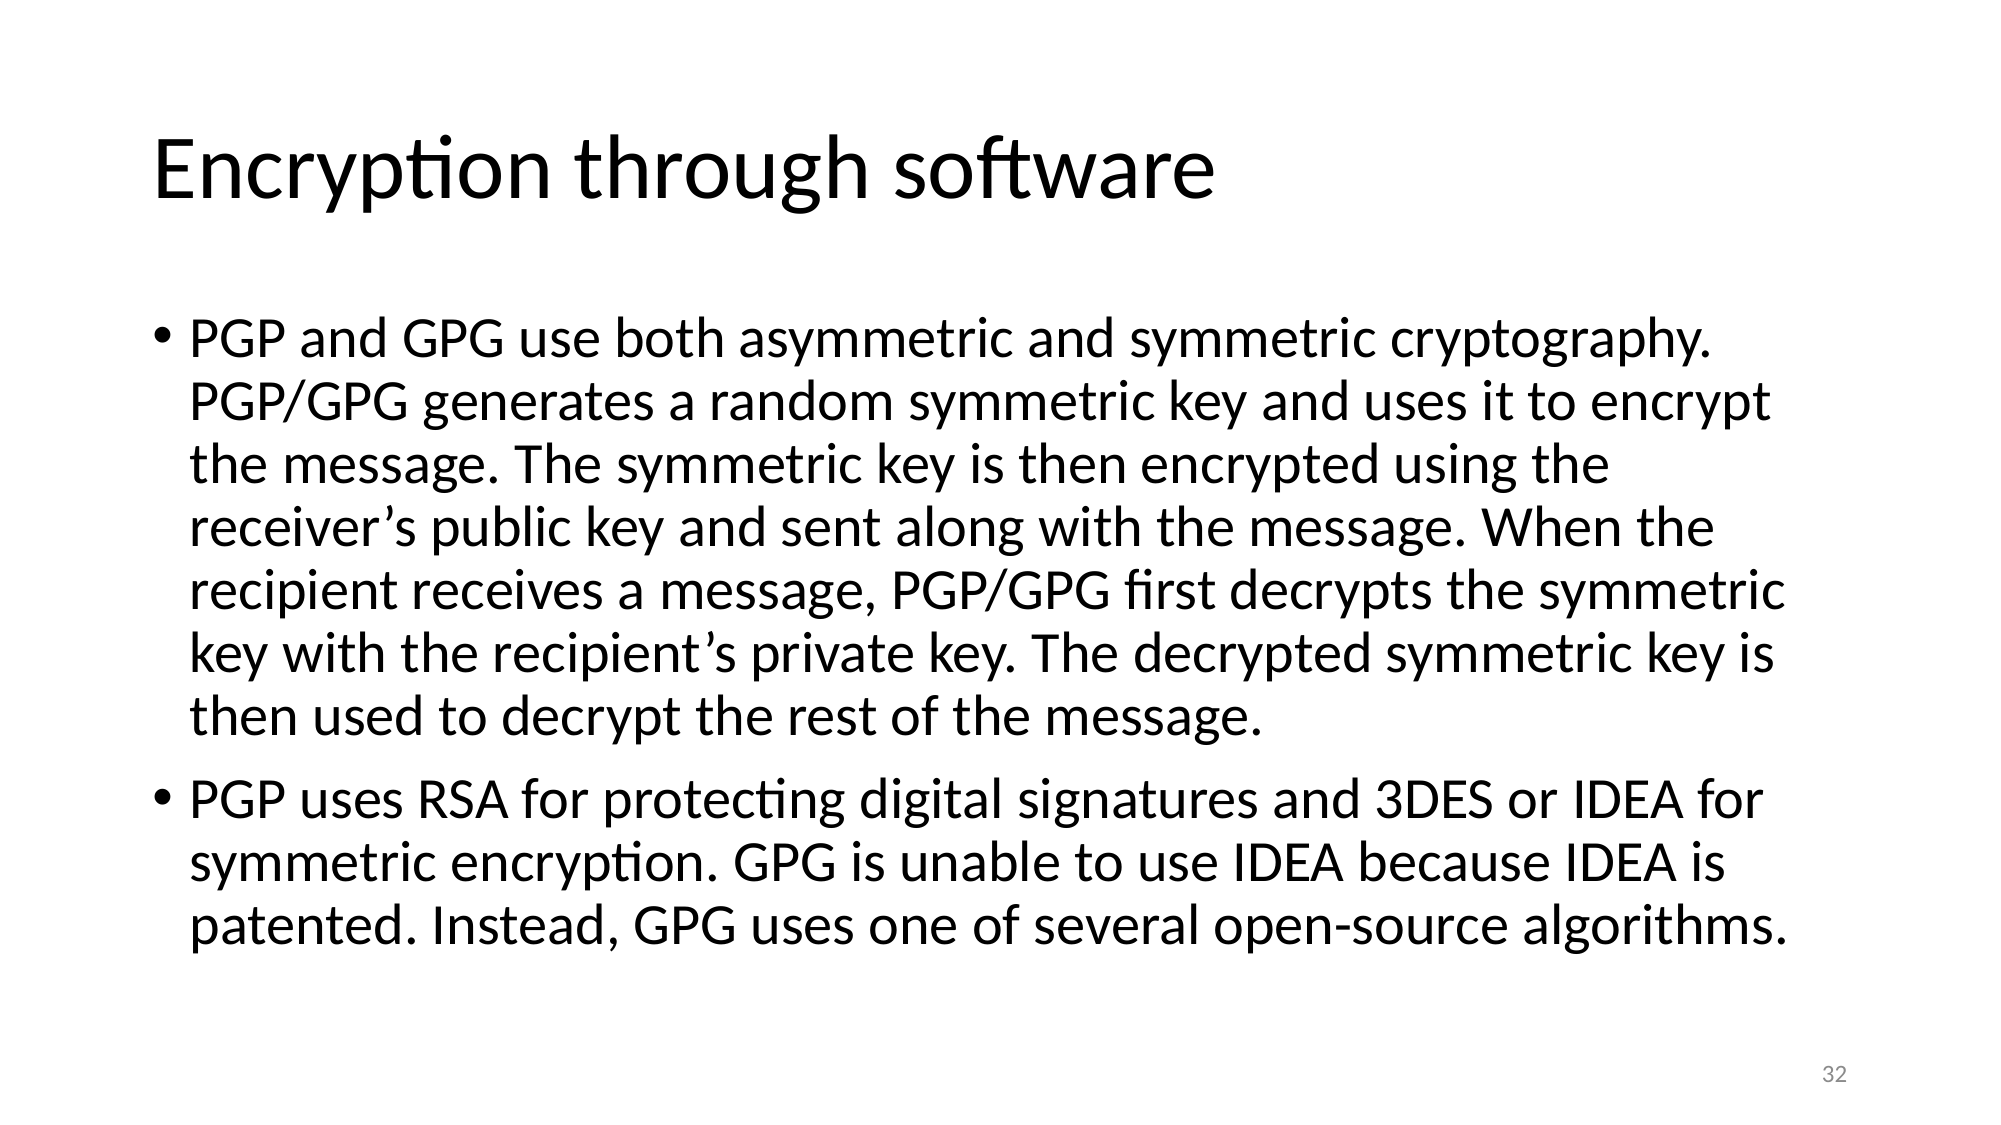

# Encryption through software
PGP and GPG use both asymmetric and symmetric cryptography. PGP/GPG generates a random symmetric key and uses it to encrypt the message. The symmetric key is then encrypted using the receiver’s public key and sent along with the message. When the recipient receives a message, PGP/GPG first decrypts the symmetric key with the recipient’s private key. The decrypted symmetric key is then used to decrypt the rest of the message.
PGP uses RSA for protecting digital signatures and 3DES or IDEA for symmetric encryption. GPG is unable to use IDEA because IDEA is patented. Instead, GPG uses one of several open-source algorithms.
32